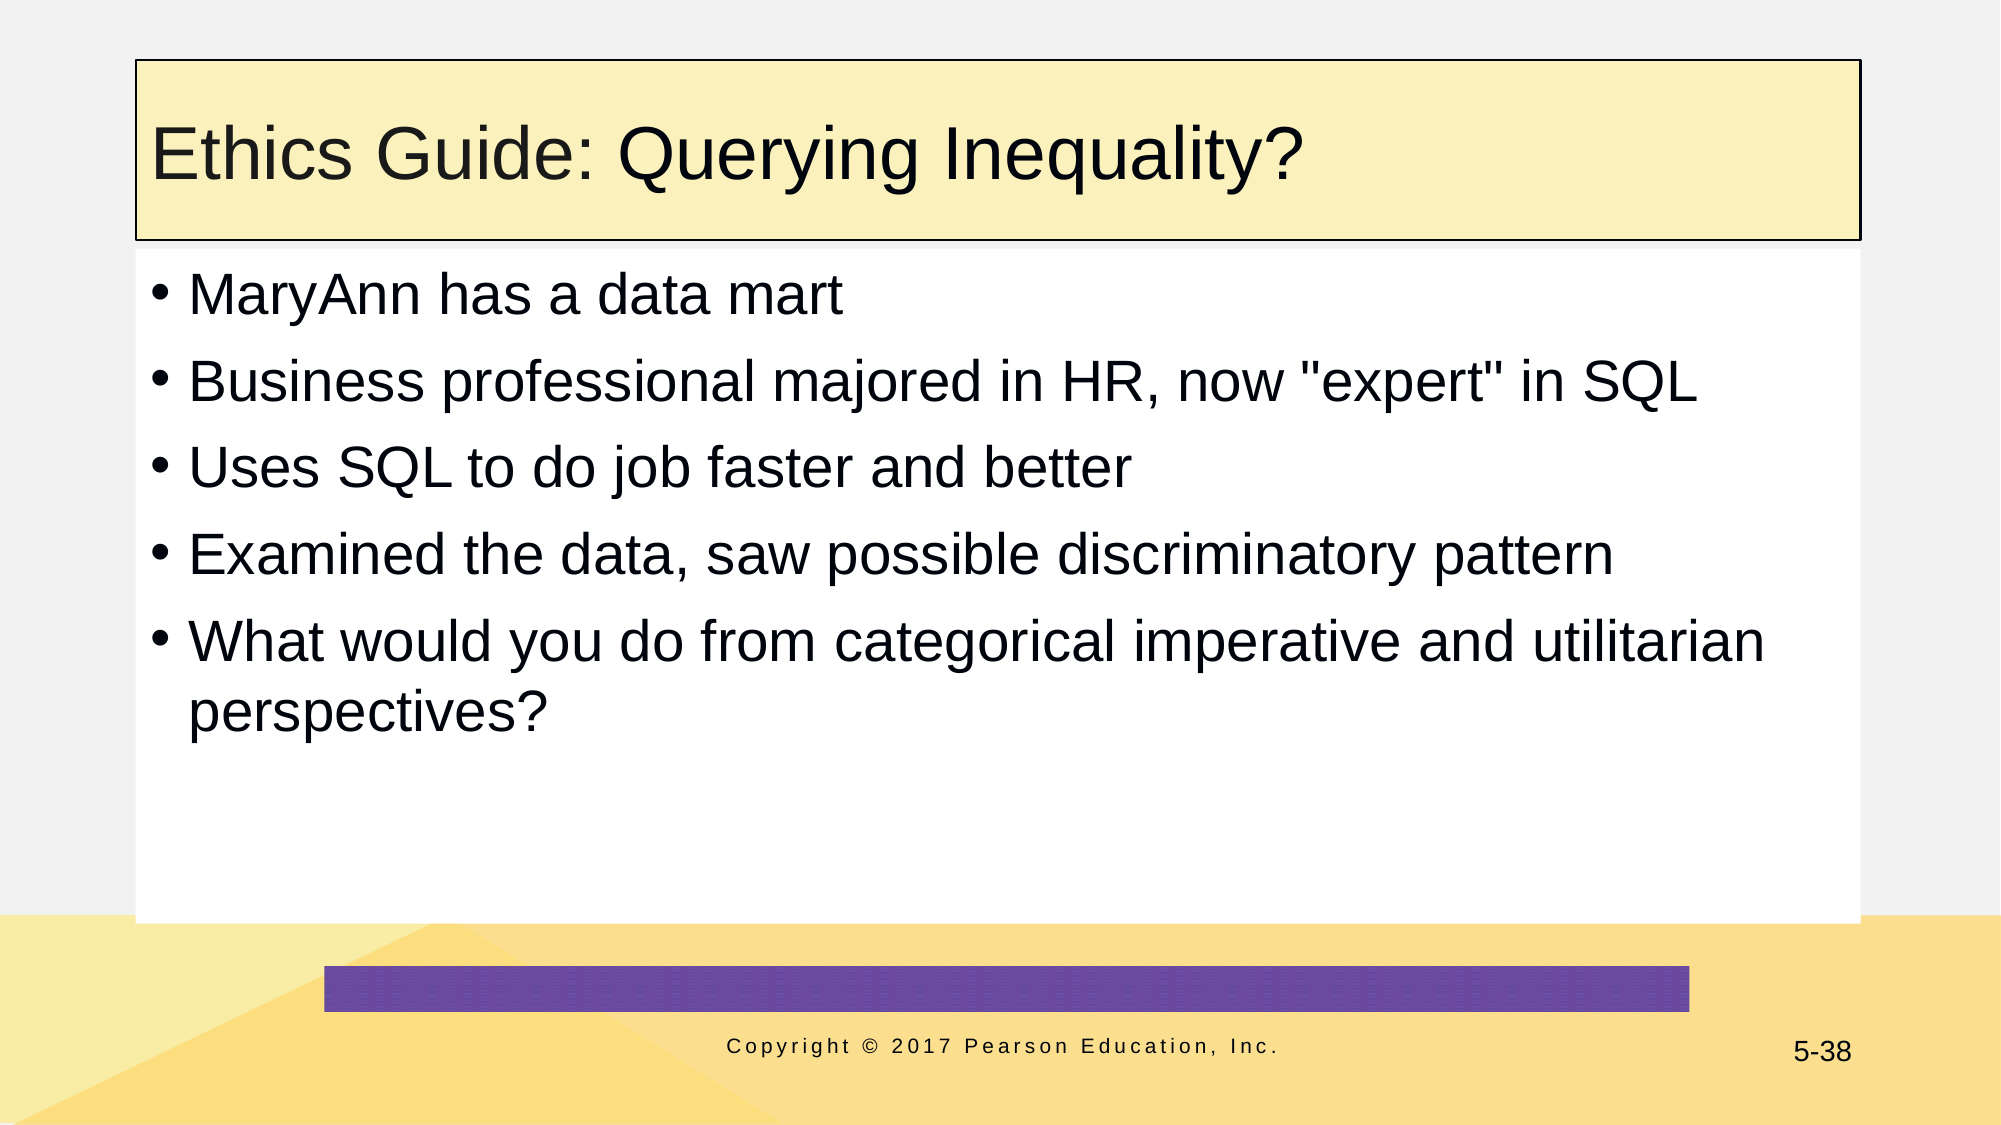

# Ethics Guide: Querying Inequality?
MaryAnn has a data mart
Business professional majored in HR, now "expert" in SQL
Uses SQL to do job faster and better
Examined the data, saw possible discriminatory pattern
What would you do from categorical imperative and utilitarian perspectives?

Copyright © 2017 Pearson Education, Inc.